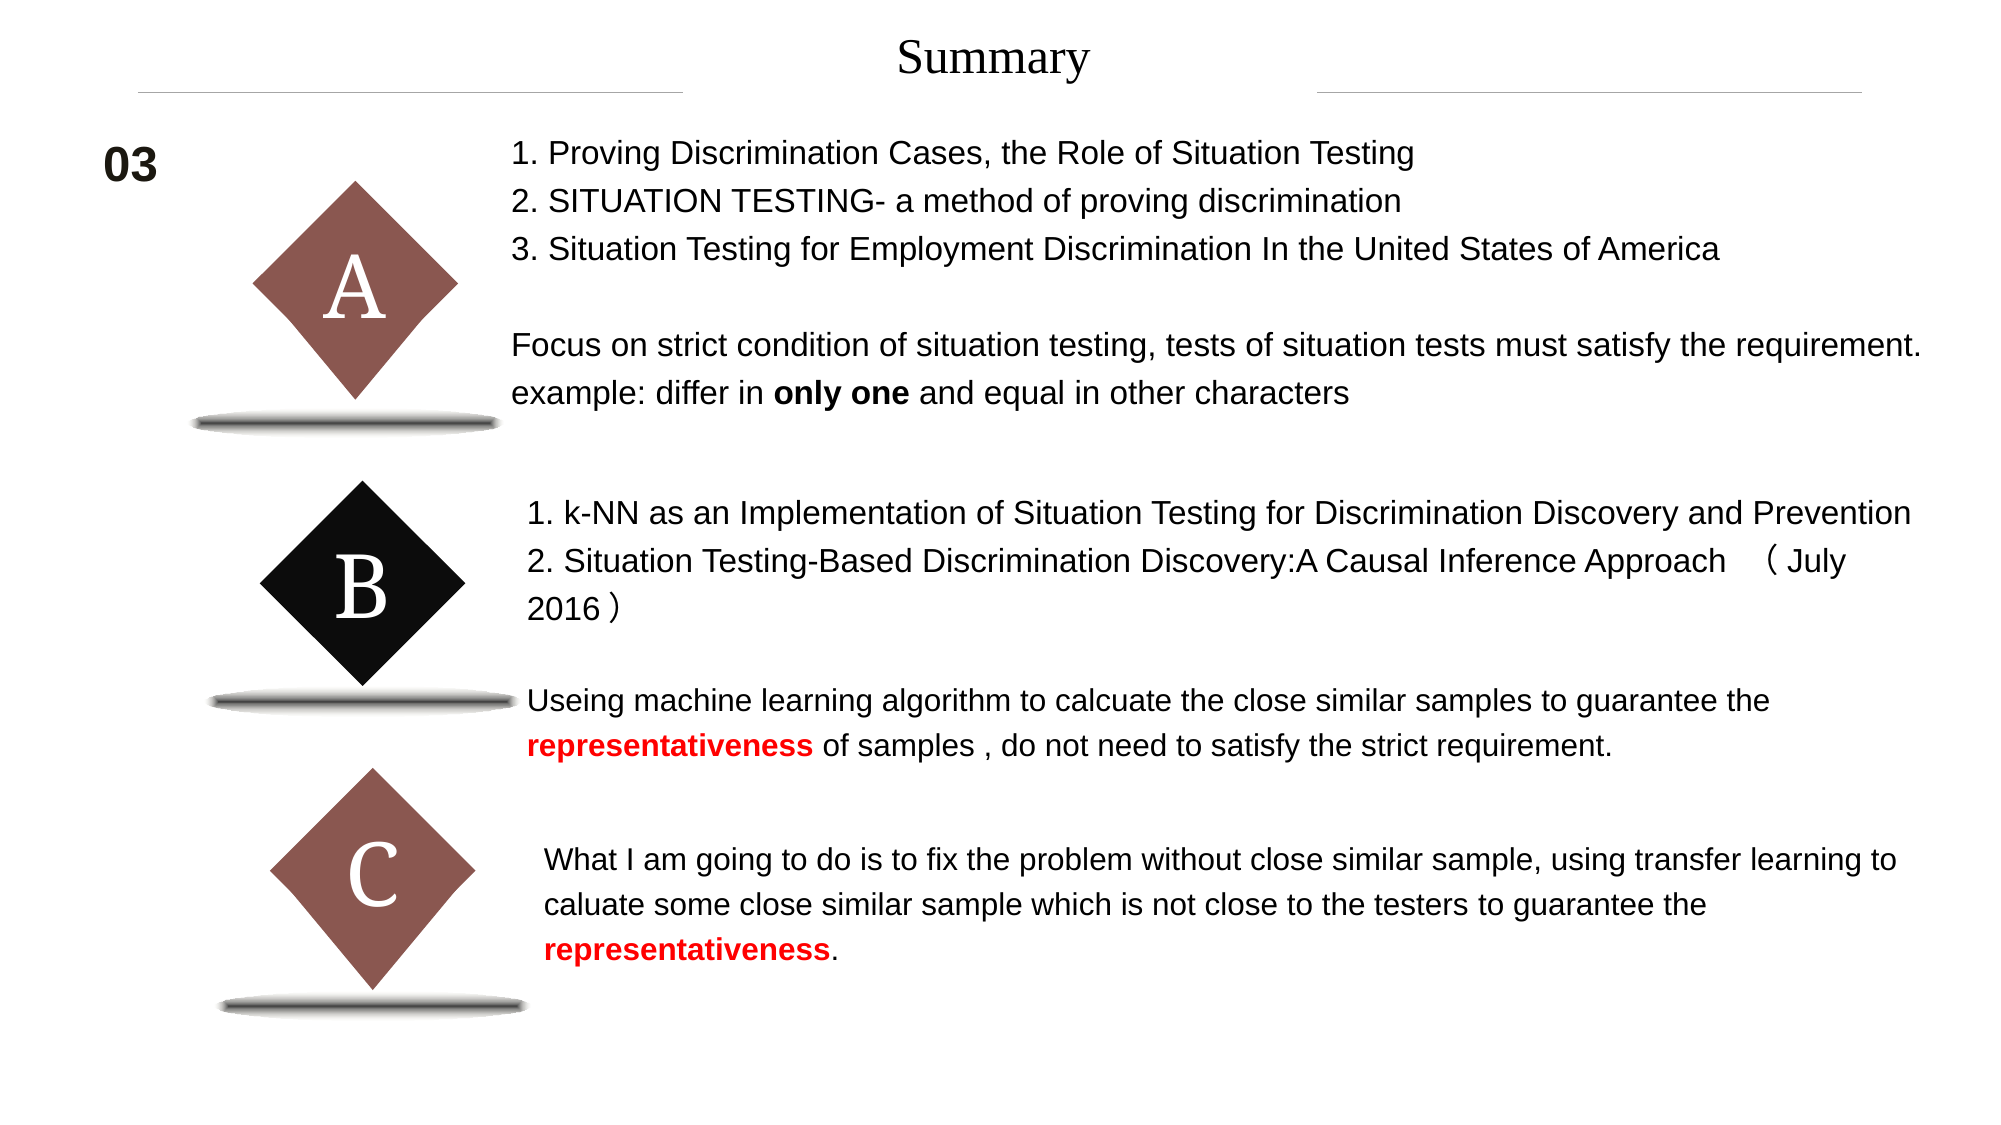

Summary
1. Proving Discrimination Cases, the Role of Situation Testing
2. SITUATION TESTING- a method of proving discrimination
3. Situation Testing for Employment Discrimination In the United States of America

Focus on strict condition of situation testing, tests of situation tests must satisfy the requirement.
example: differ in only one and equal in other characters
03
A

1. k-NN as an Implementation of Situation Testing for Discrimination Discovery and Prevention
2. Situation Testing-Based Discrimination Discovery:A Causal Inference Approach （July 2016）

Useing machine learning algorithm to calcuate the close similar samples to guarantee the  representativeness of samples , do not need to satisfy the strict requirement.
B

C

What I am going to do is to fix the problem without close similar sample, using transfer learning to caluate some close similar sample which is not close to the testers to guarantee the  representativeness.